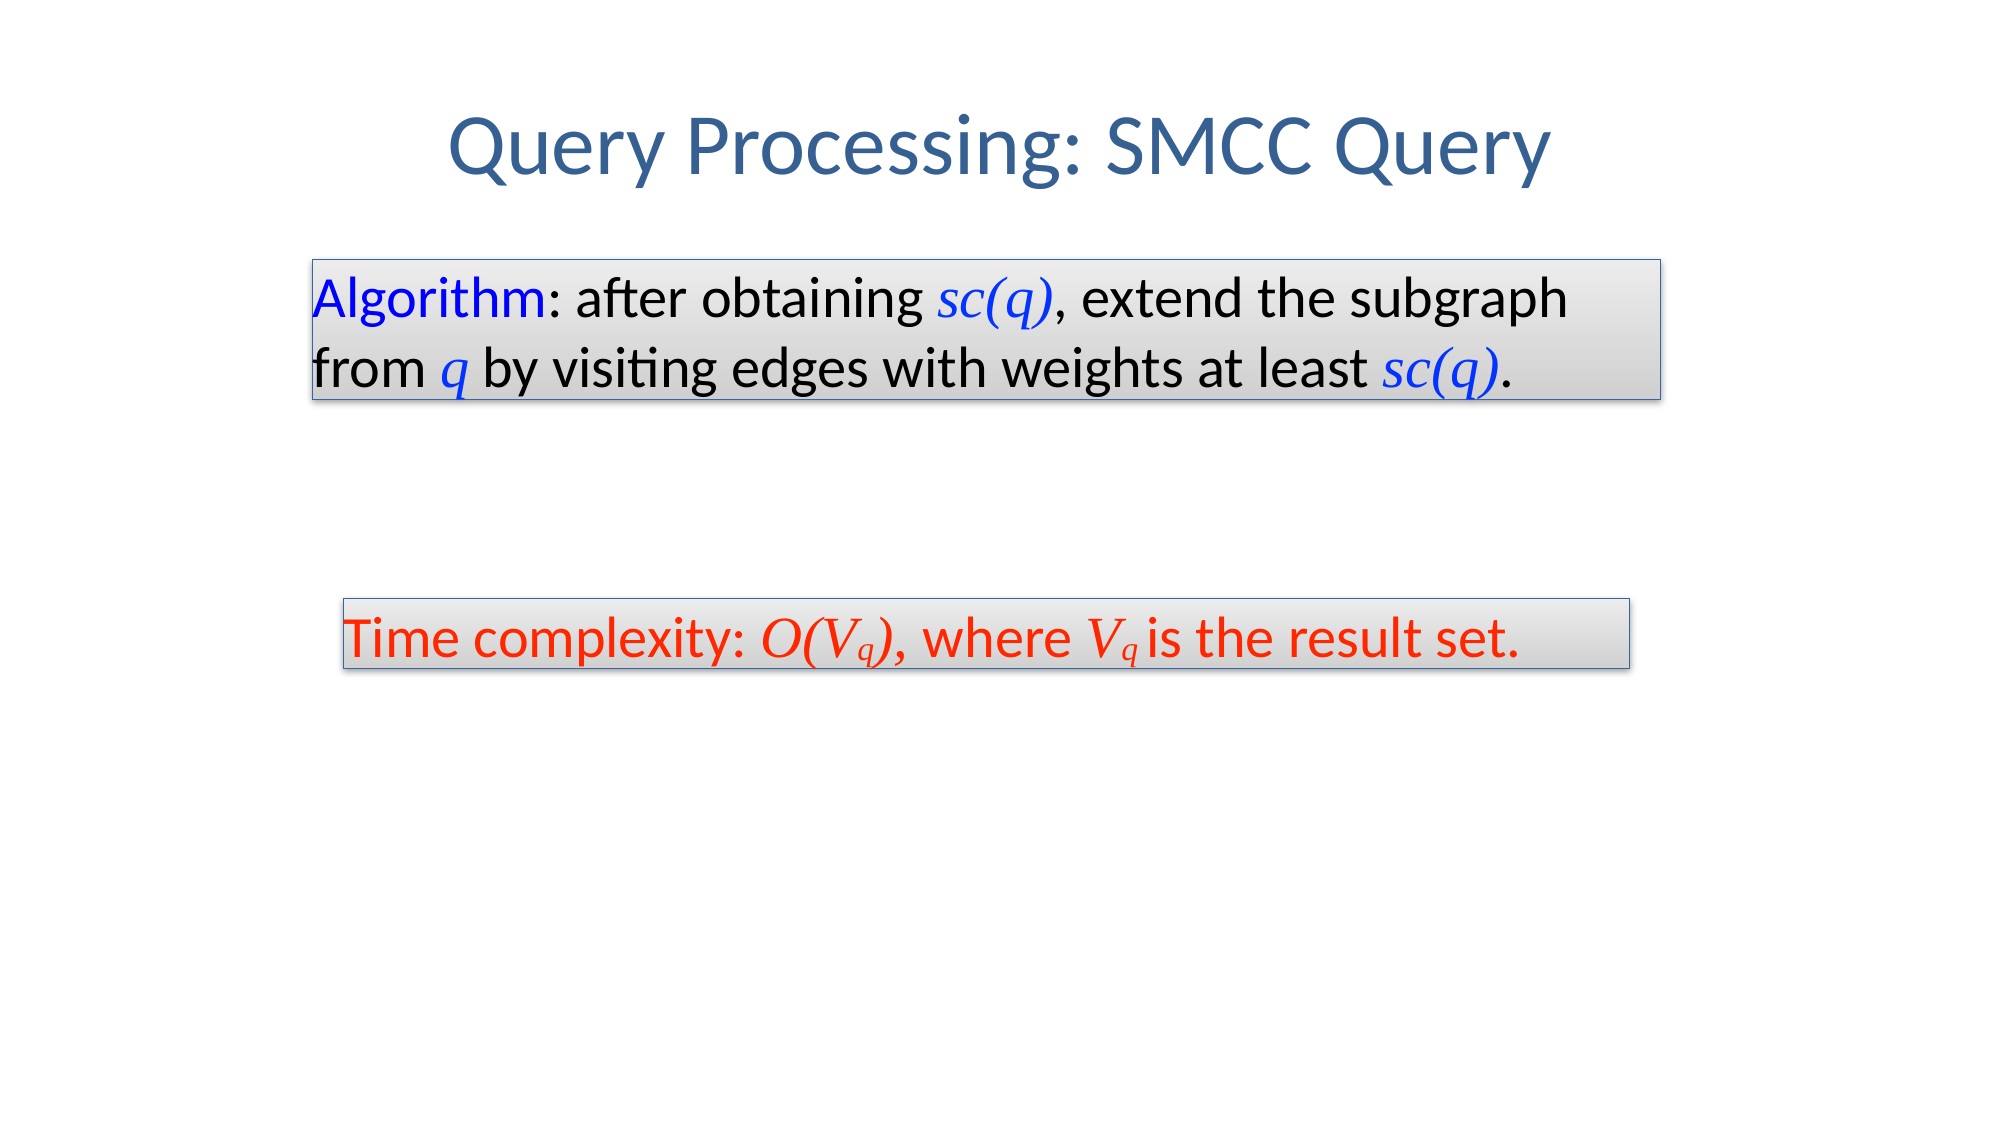

# Query Processing: SMCC Query
Algorithm: after obtaining sc(q), extend the subgraph from q by visiting edges with weights at least sc(q).
Time complexity: O(Vq), where Vq is the result set.